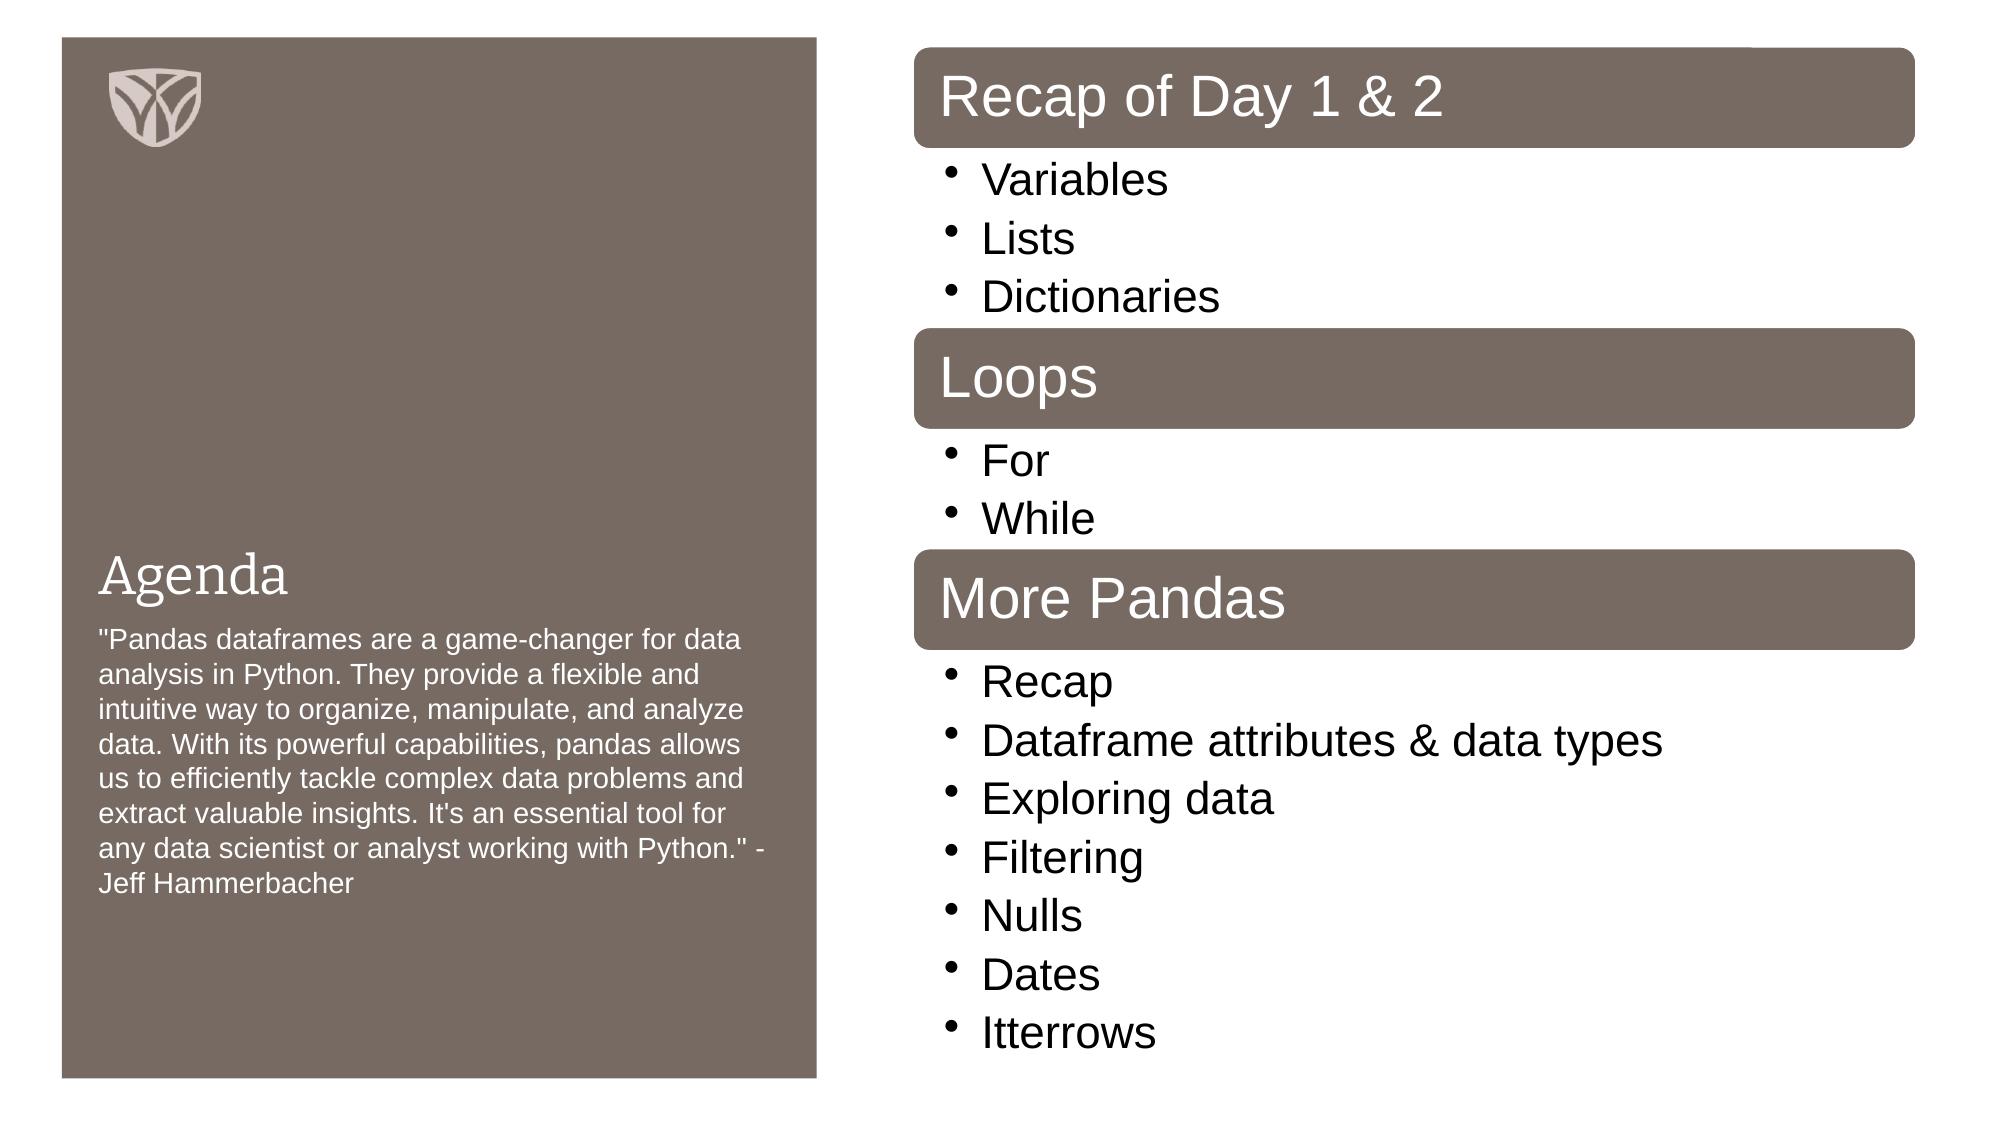

2
Recap of Day 1 & 2
Variables
Lists
Dictionaries
Loops
For
While
More Pandas
Recap
Dataframe attributes & data types
Exploring data
Filtering
Nulls
Dates
Itterrows
# Agenda
"Pandas dataframes are a game-changer for data analysis in Python. They provide a flexible and intuitive way to organize, manipulate, and analyze data. With its powerful capabilities, pandas allows us to efficiently tackle complex data problems and extract valuable insights. It's an essential tool for any data scientist or analyst working with Python." - Jeff Hammerbacher